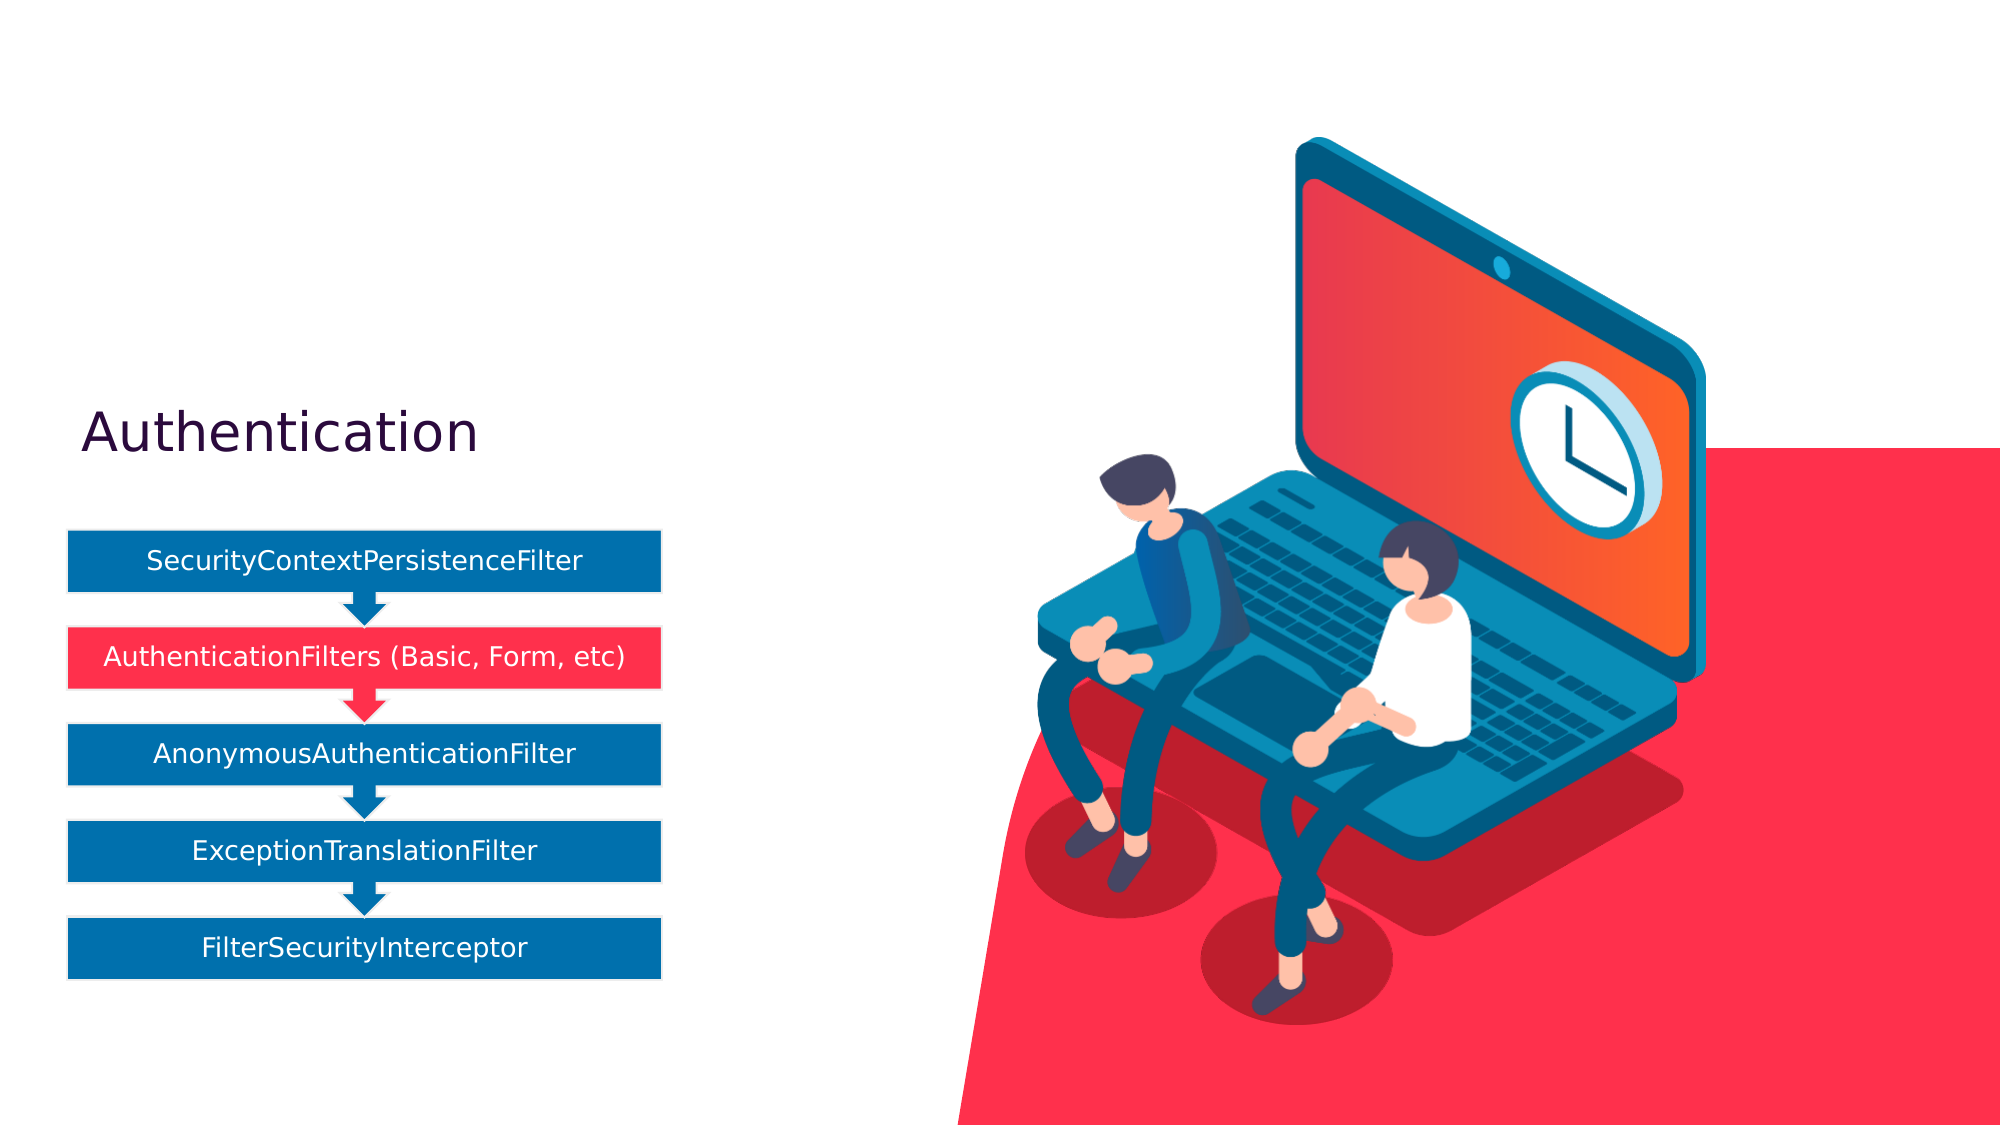

Authentication
FilterSecurityInterceptor
ExceptionTranslationFilter
AnonymousAuthenticationFilter
AuthenticationFilters (Basic, Form, etc)
SecurityContextPersistenceFilter